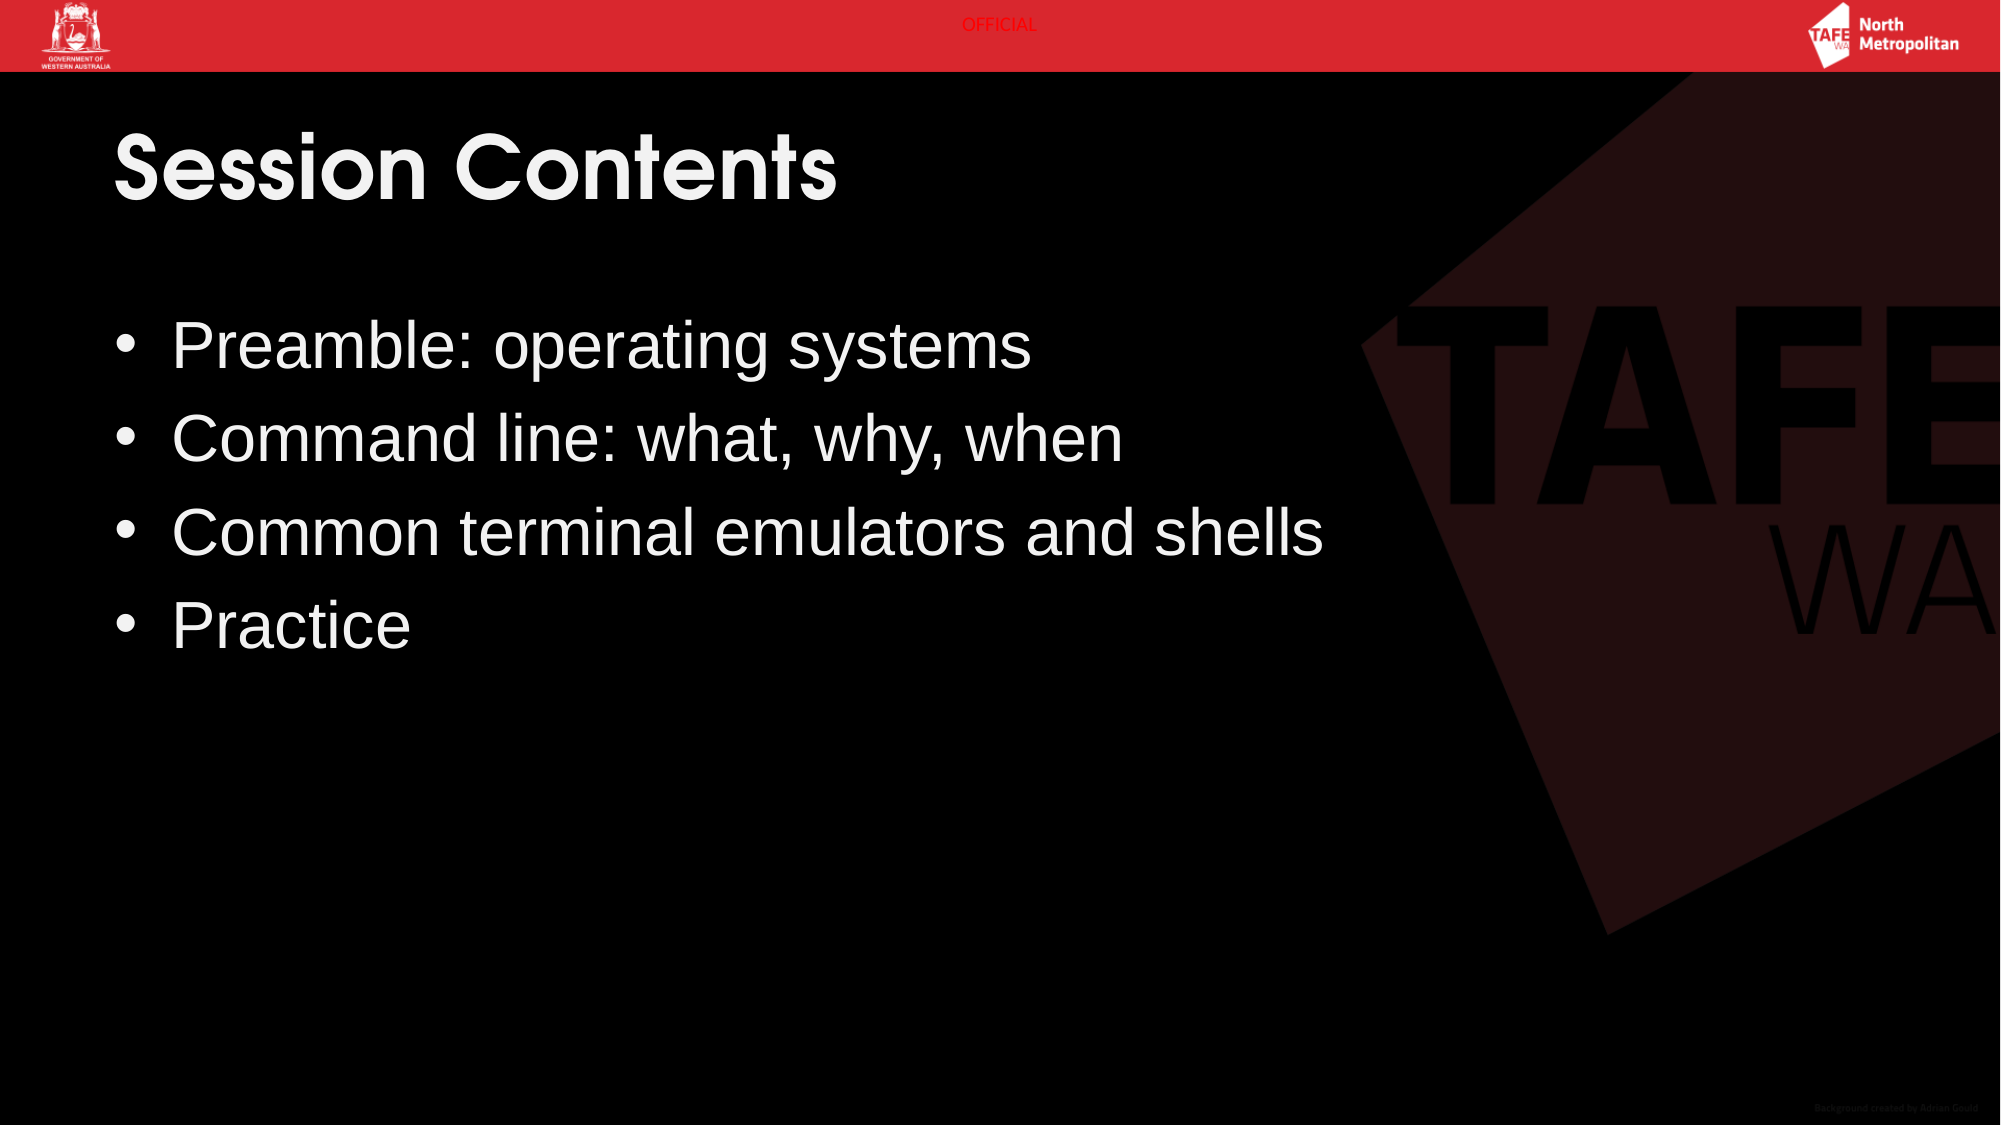

# Session Contents
Preamble: operating systems
Command line: what, why, when
Common terminal emulators and shells
Practice